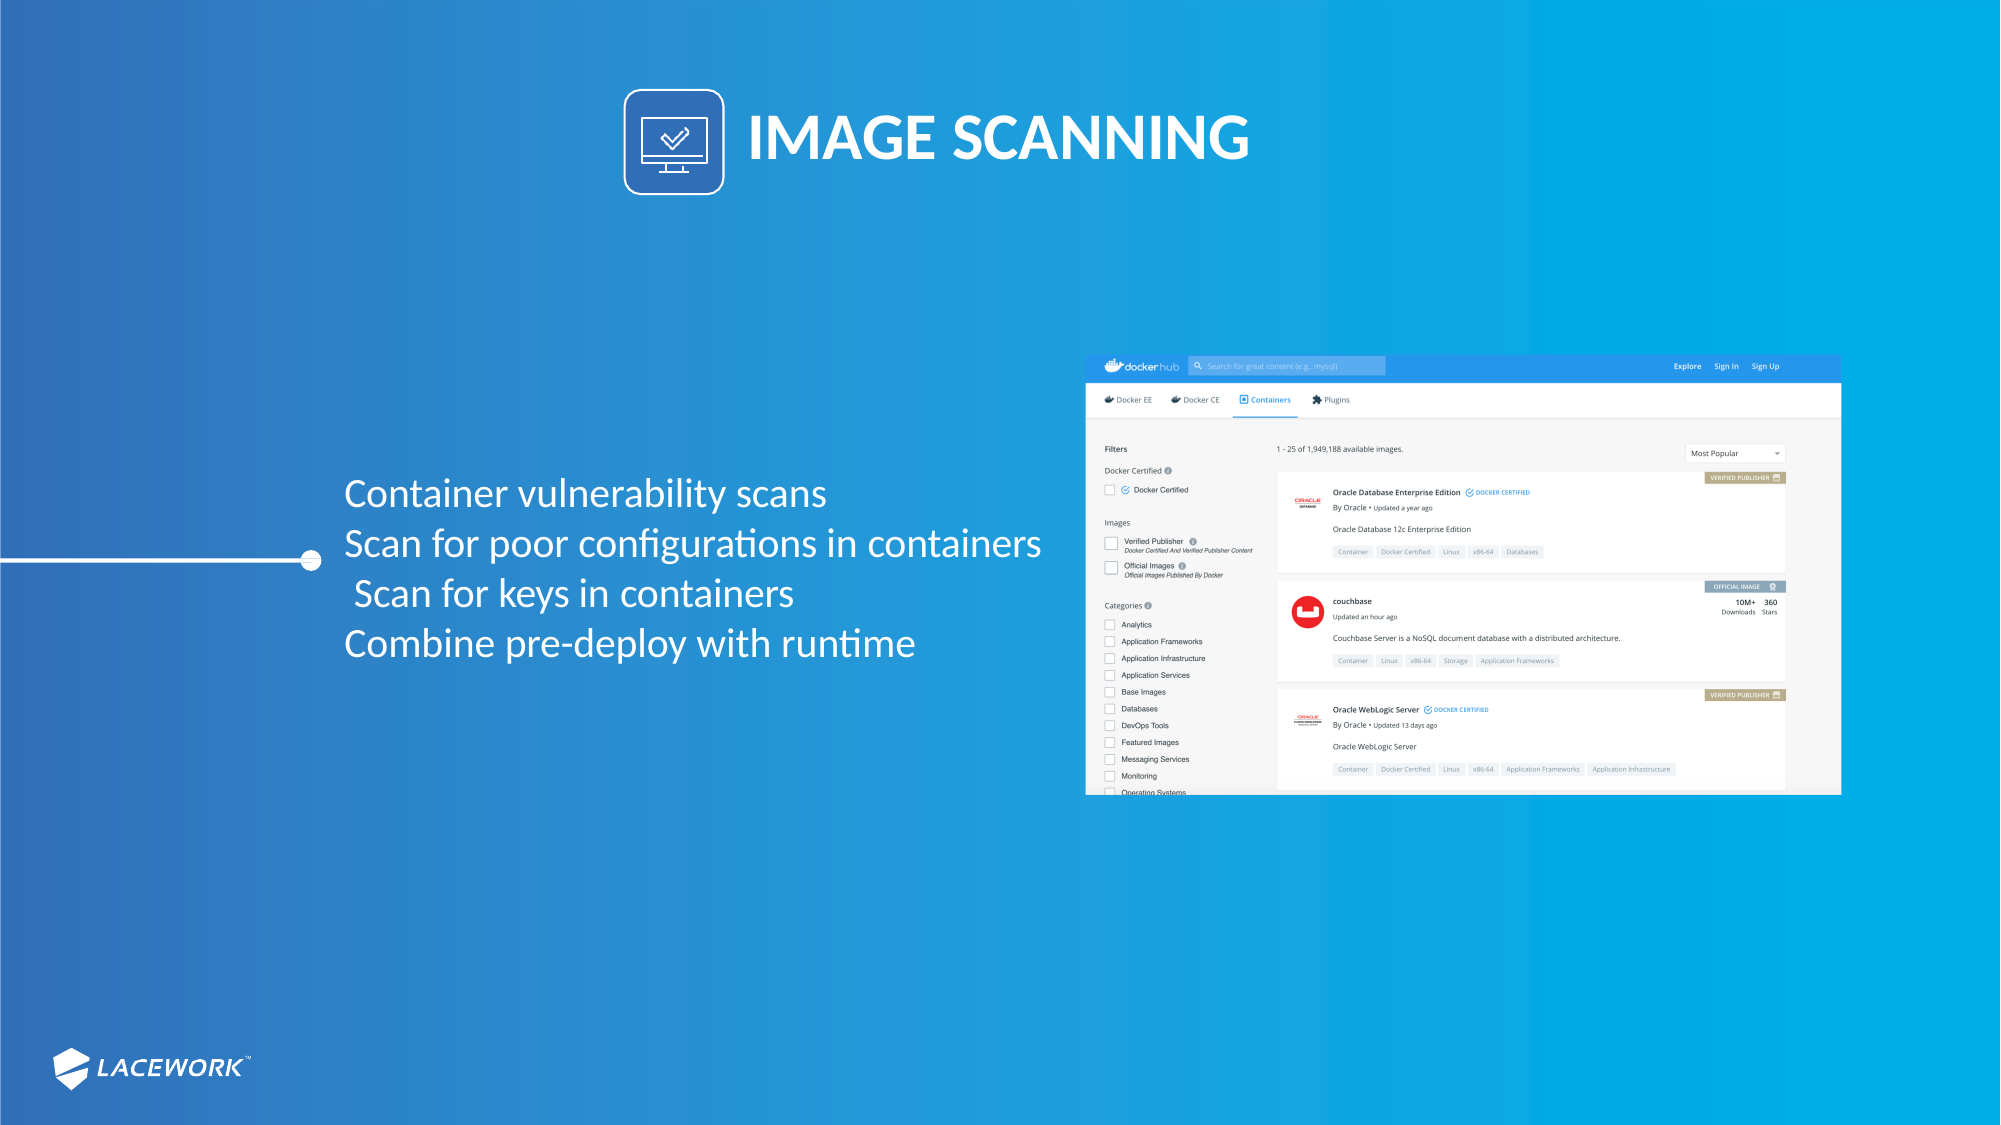

# IMAGE SCANNING

Container vulnerability scans
Scan for poor configurations in containers  Scan for keys in containers
Combine pre-deploy with runtime